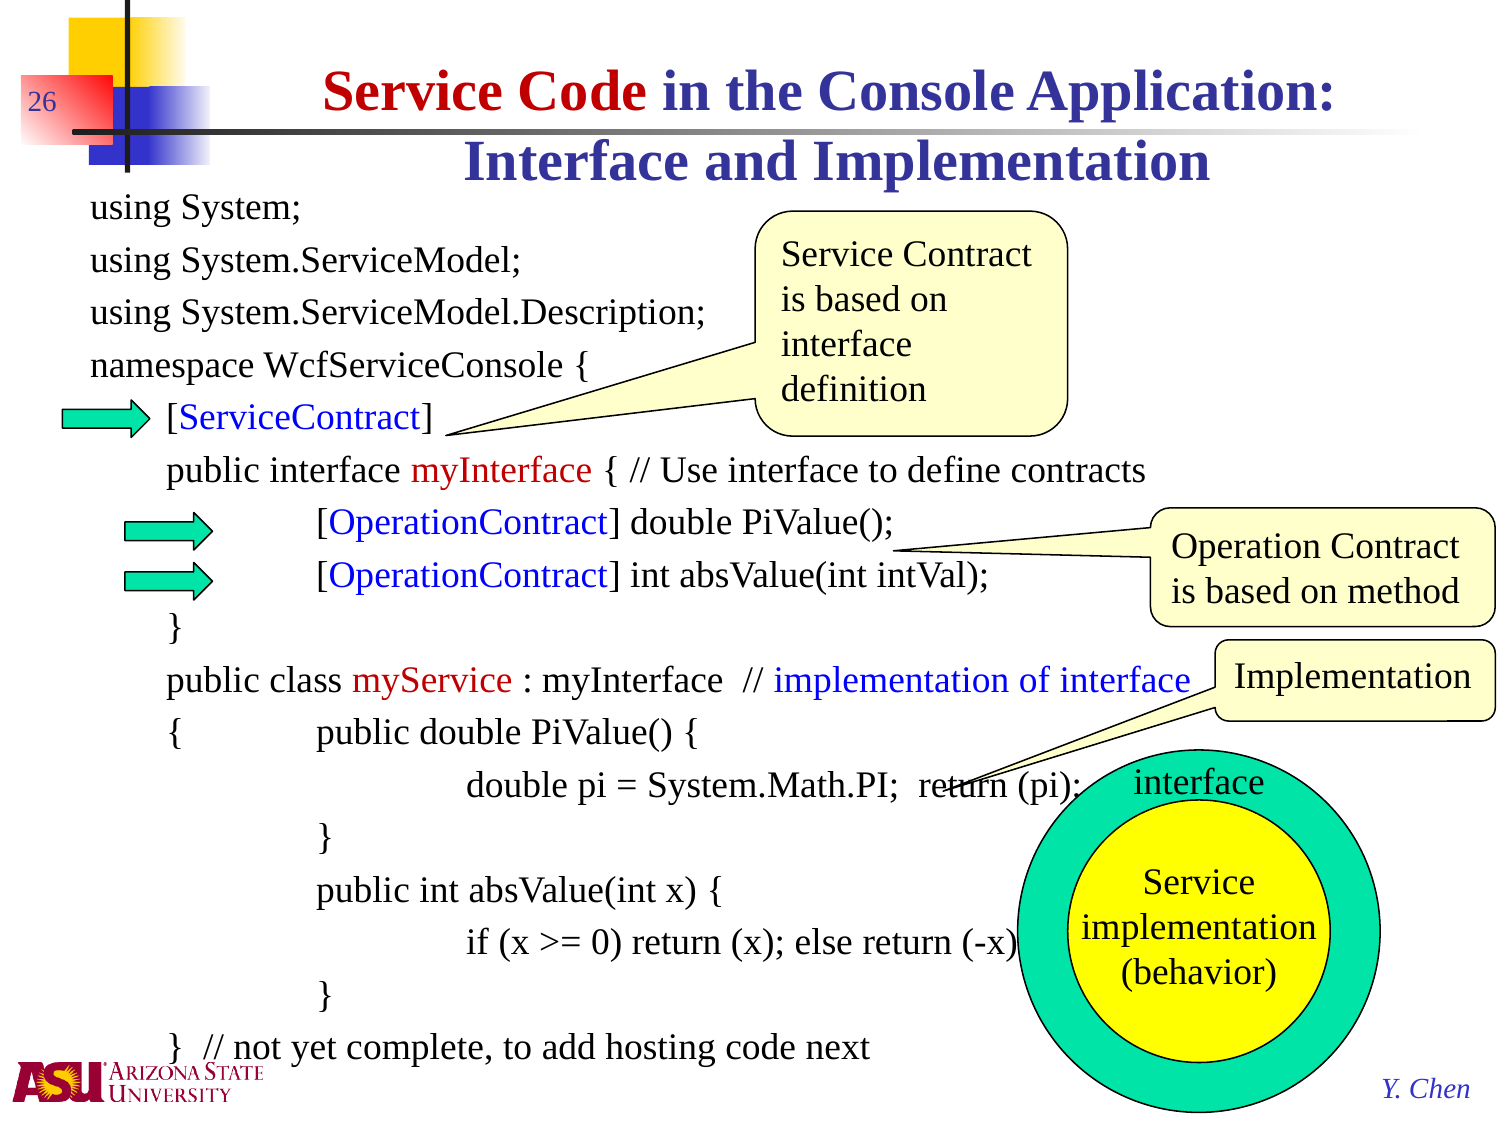

26
# Service Code in the Console Application: Interface and Implementation
using System;
using System.ServiceModel;
using System.ServiceModel.Description;
namespace WcfServiceConsole {
	[ServiceContract]
	public interface myInterface { // Use interface to define contracts
		[OperationContract] double PiValue();
		[OperationContract] int absValue(int intVal);
	}
	public class myService : myInterface  // implementation of interface
	{	public double PiValue() {
			double pi = System.Math.PI;  return (pi);
		}
		public int absValue(int x) {
			if (x >= 0) return (x); else return (-x);
		}
	}  // not yet complete, to add hosting code next
Service Contract is based on interface definition

Operation Contract is based on method

Implementation

interface

Service implementation
(behavior)